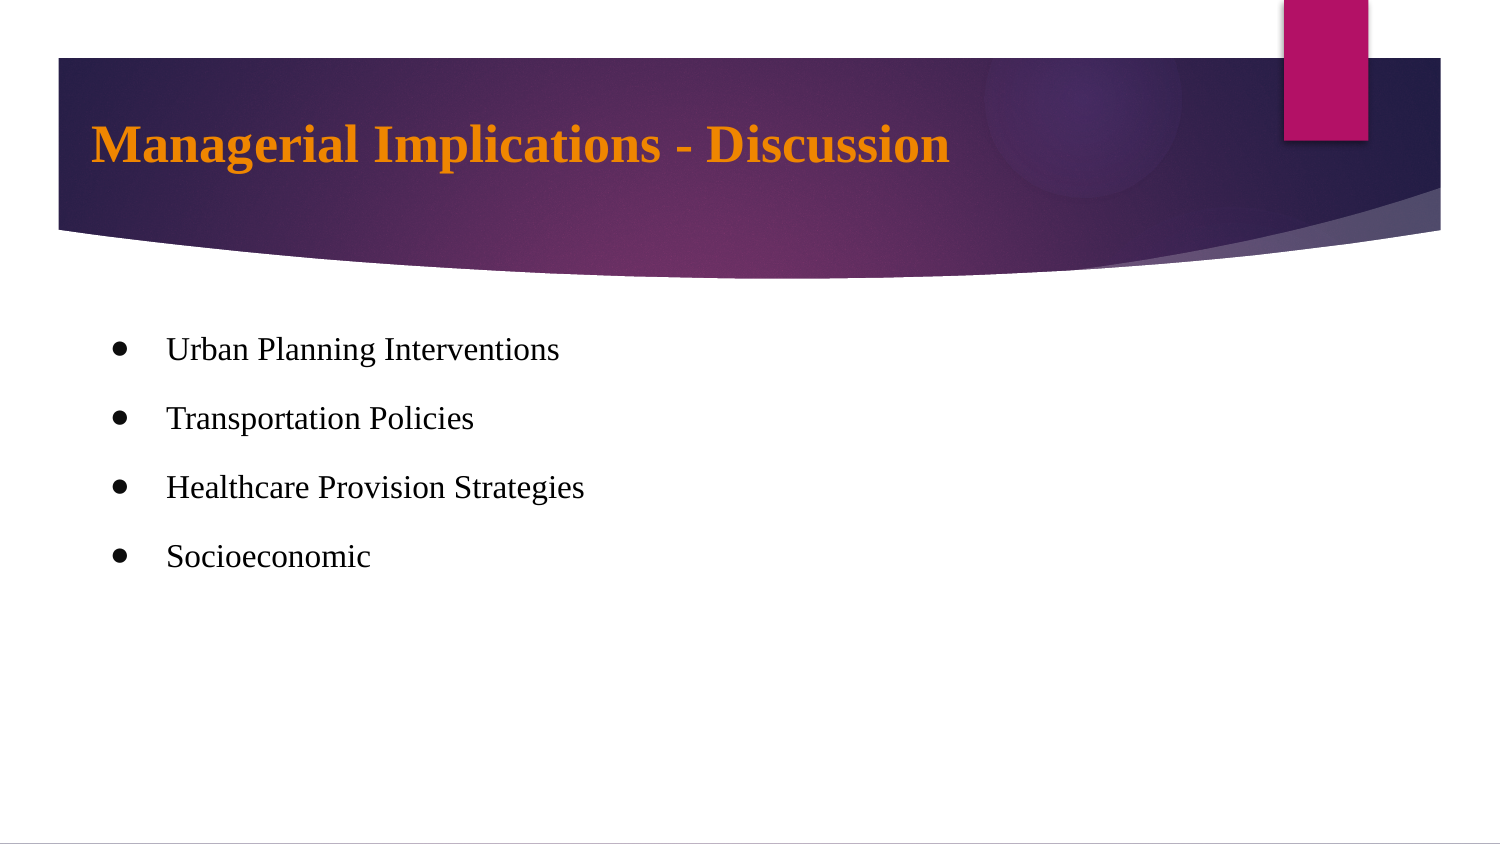

# Managerial Implications - Discussion
Urban Planning Interventions
Transportation Policies
Healthcare Provision Strategies
Socioeconomic